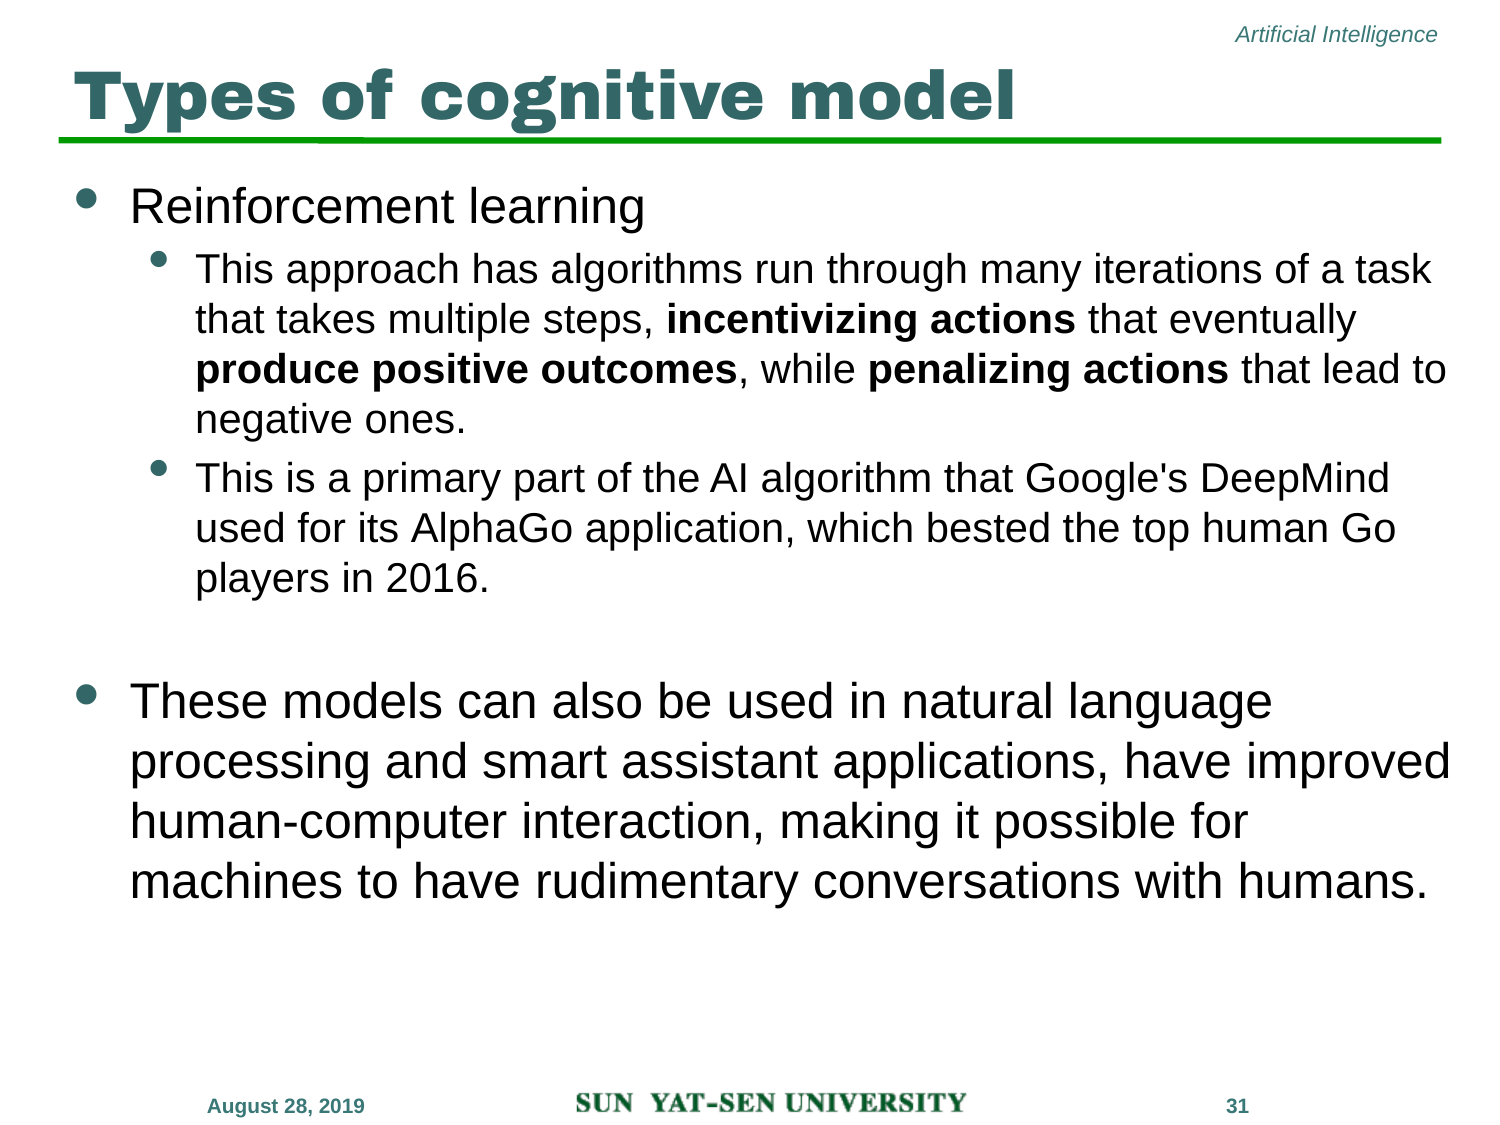

# Types of cognitive model
Reinforcement learning
This approach has algorithms run through many iterations of a task that takes multiple steps, incentivizing actions that eventually produce positive outcomes, while penalizing actions that lead to negative ones.
This is a primary part of the AI algorithm that Google's DeepMind used for its AlphaGo application, which bested the top human Go players in 2016.

These models can also be used in natural language processing and smart assistant applications, have improved human-computer interaction, making it possible for machines to have rudimentary conversations with humans.